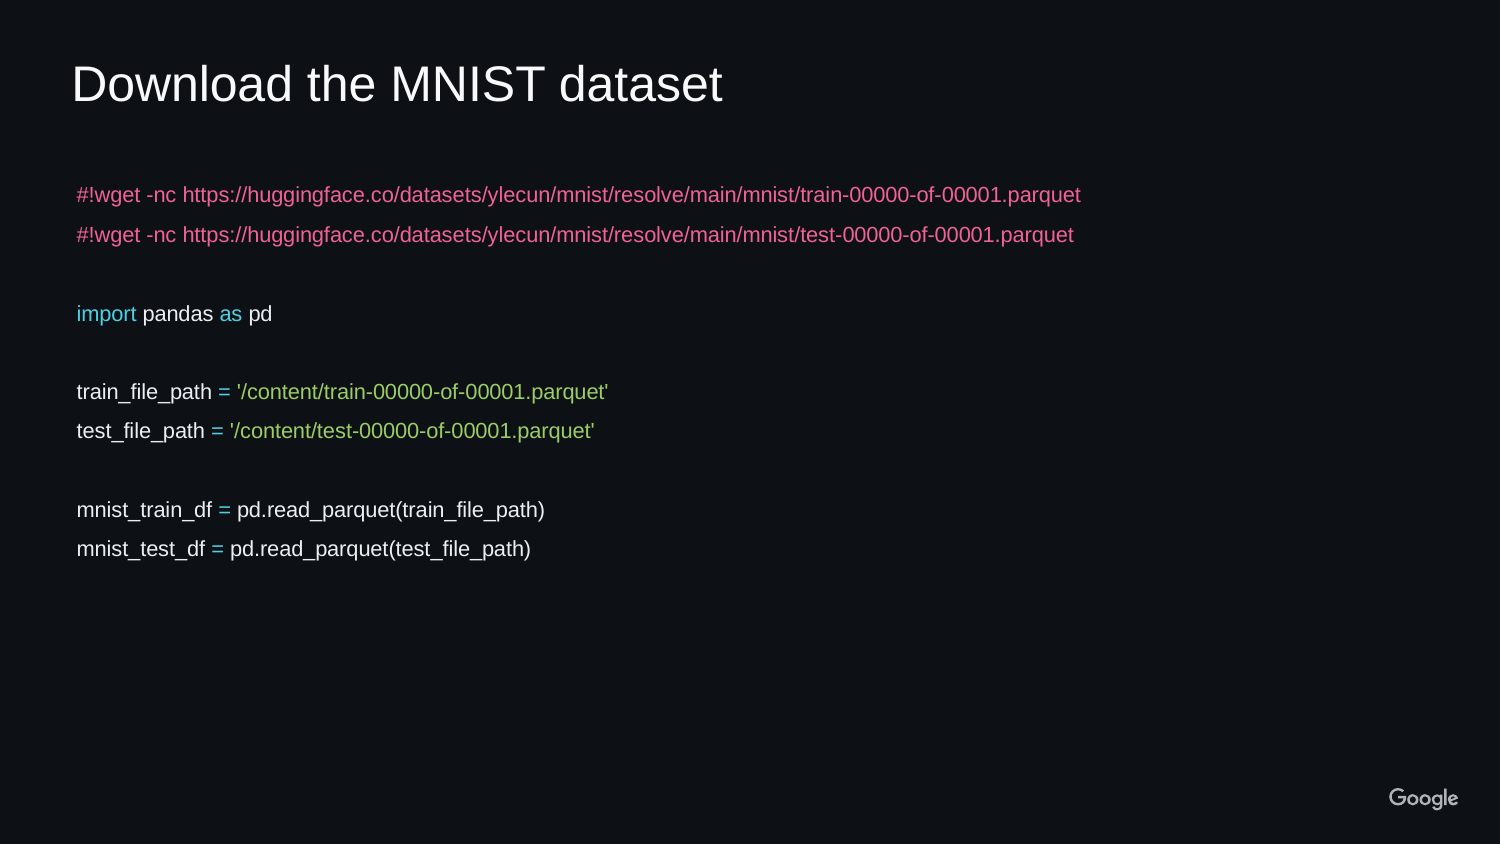

Download the MNIST dataset
#!wget -nc https://huggingface.co/datasets/ylecun/mnist/resolve/main/mnist/train-00000-of-00001.parquet
#!wget -nc https://huggingface.co/datasets/ylecun/mnist/resolve/main/mnist/test-00000-of-00001.parquet

import pandas as pd

train_file_path = '/content/train-00000-of-00001.parquet'
test_file_path = '/content/test-00000-of-00001.parquet'

mnist_train_df = pd.read_parquet(train_file_path)
mnist_test_df = pd.read_parquet(test_file_path)